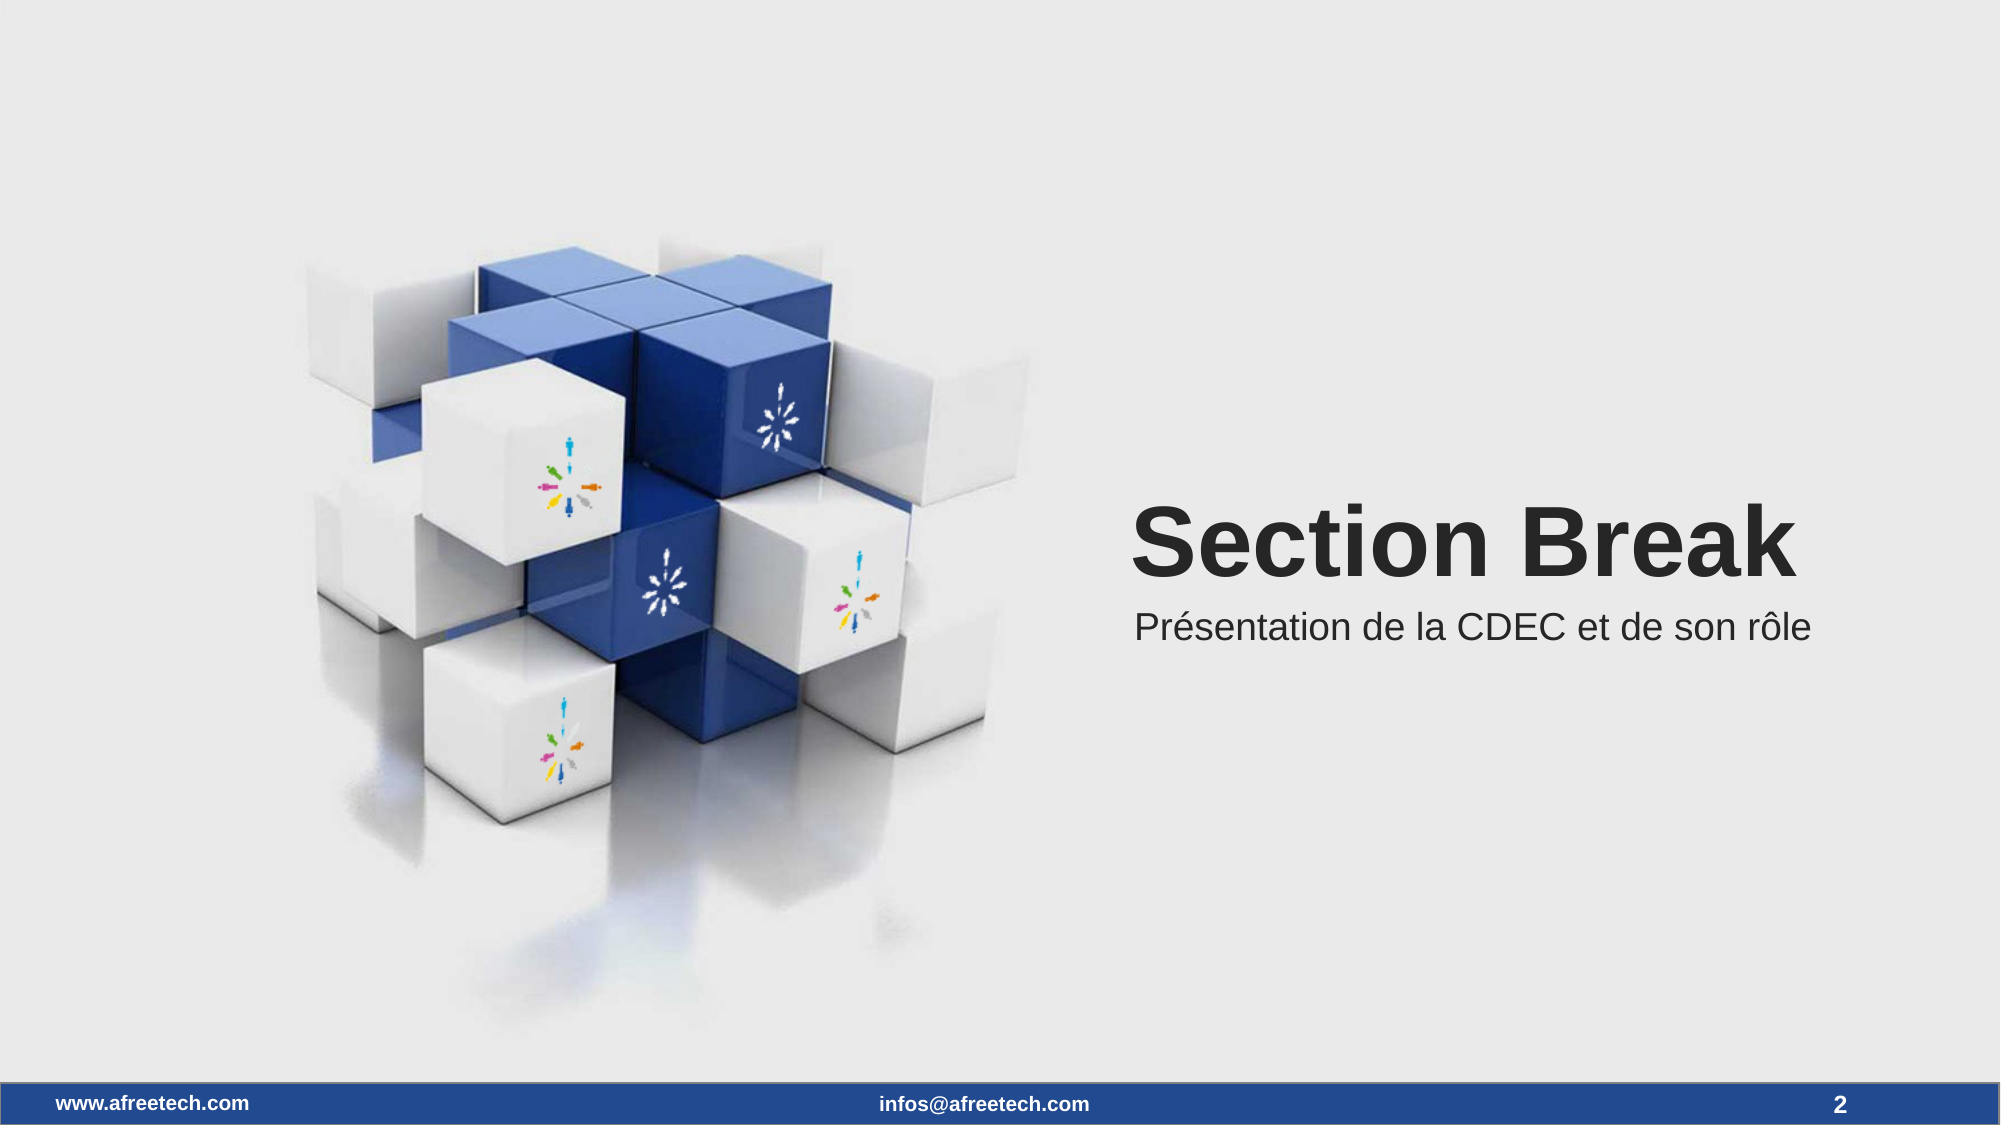

Section Break
Présentation de la CDEC et de son rôle
2